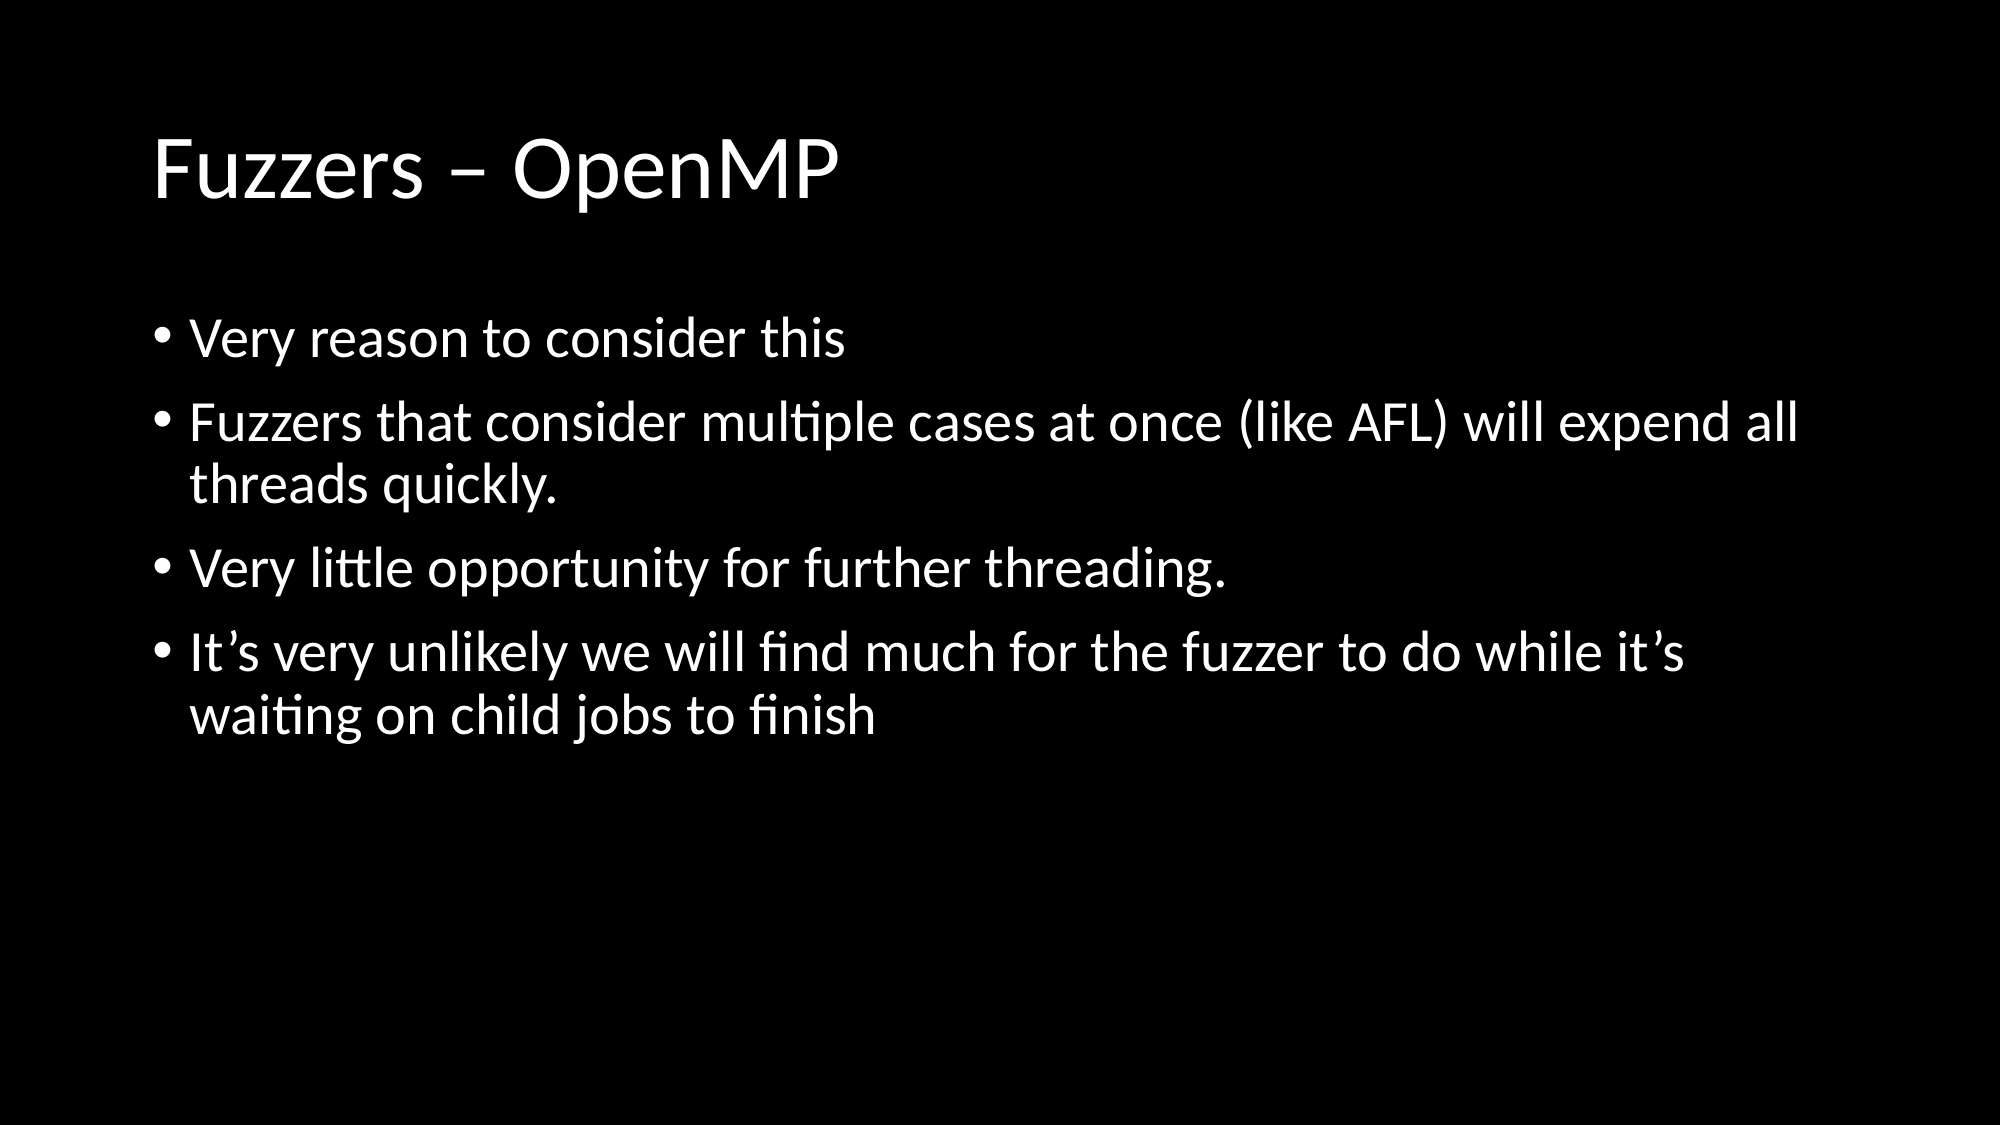

# Fuzzers – OpenMP
Very reason to consider this
Fuzzers that consider multiple cases at once (like AFL) will expend all threads quickly.
Very little opportunity for further threading.
It’s very unlikely we will find much for the fuzzer to do while it’s waiting on child jobs to finish